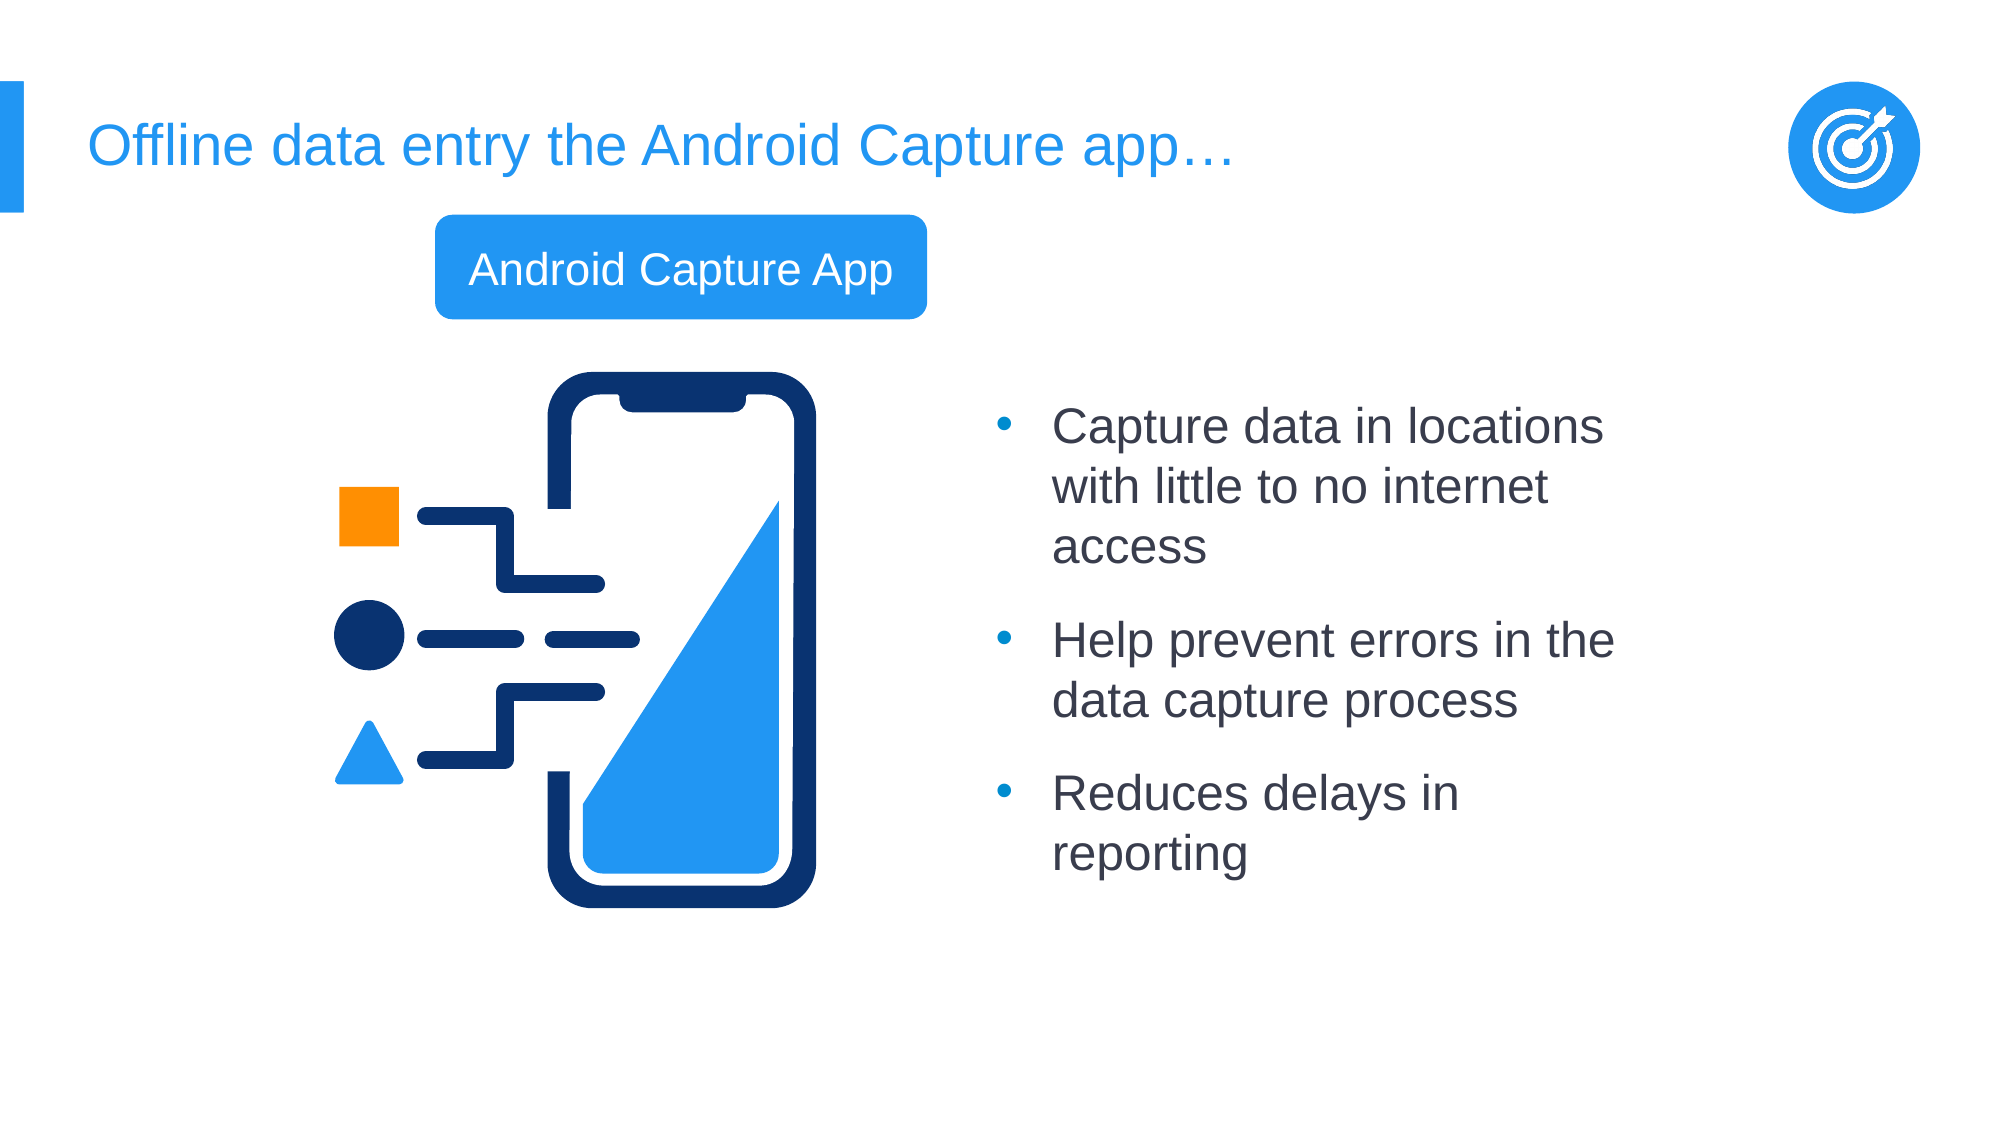

# Offline data entry the Android Capture app…
Android Capture App

Capture data in locations with little to no internet access
Help prevent errors in the data capture process
Reduces delays in reporting